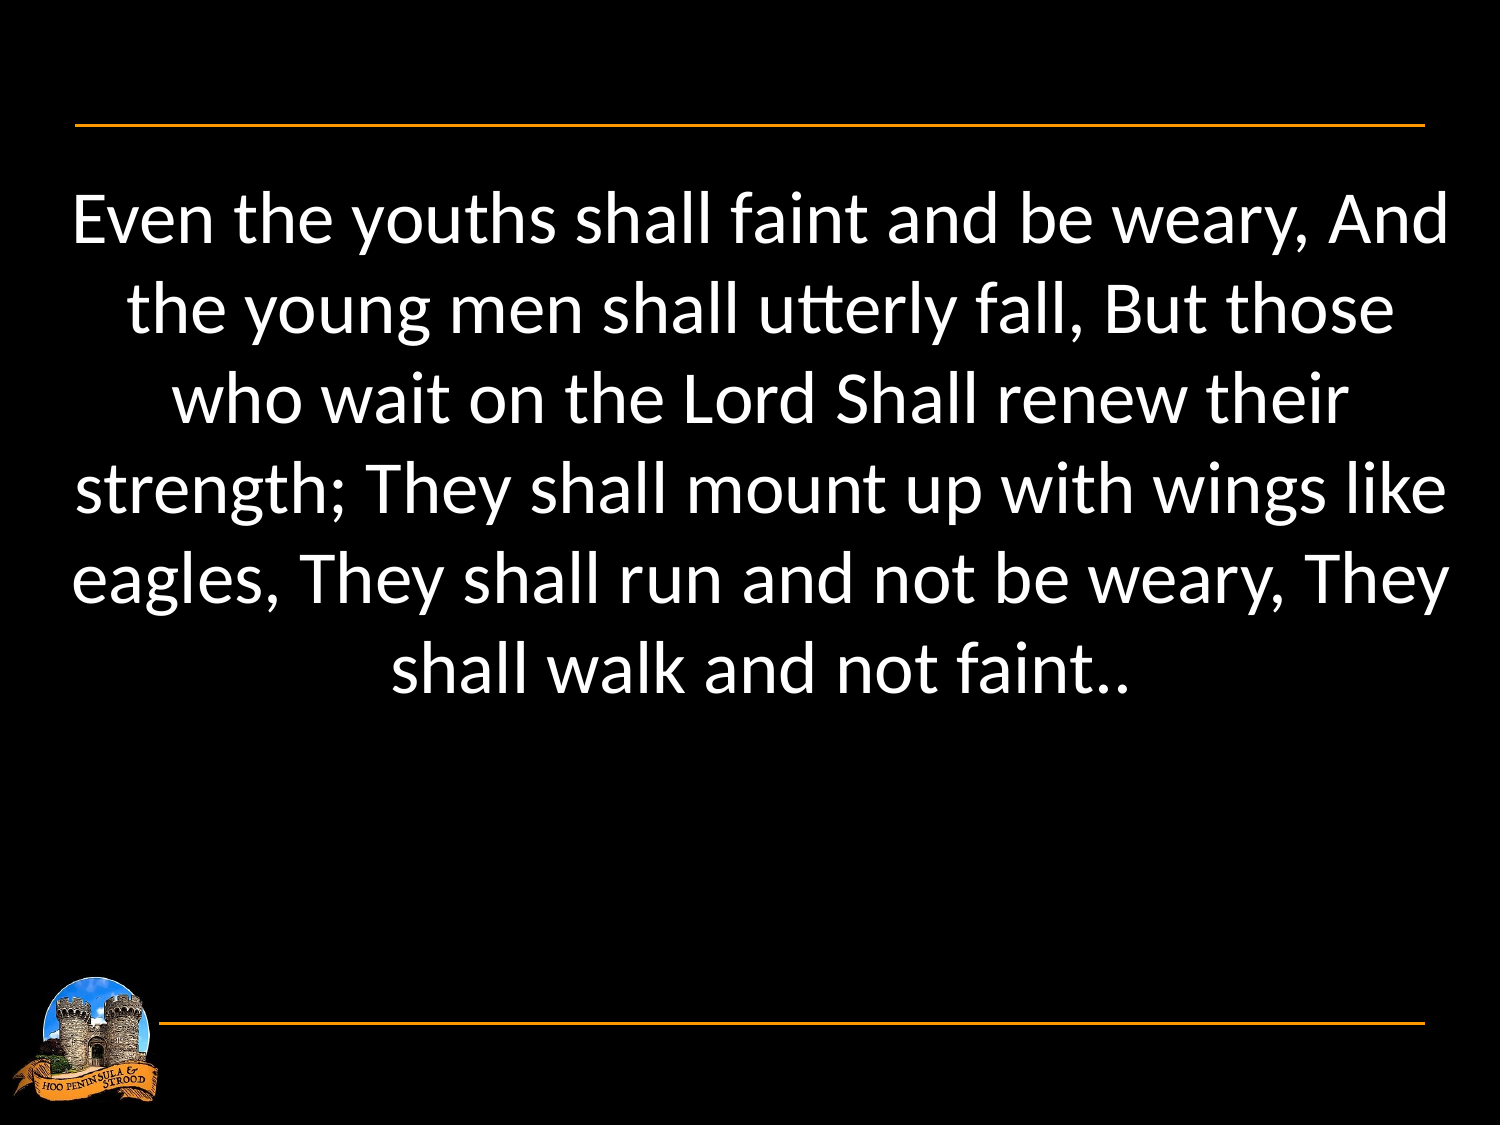

Even the youths shall faint and be weary, And the young men shall utterly fall, But those who wait on the Lord Shall renew their strength; They shall mount up with wings like eagles, They shall run and not be weary, They shall walk and not faint..